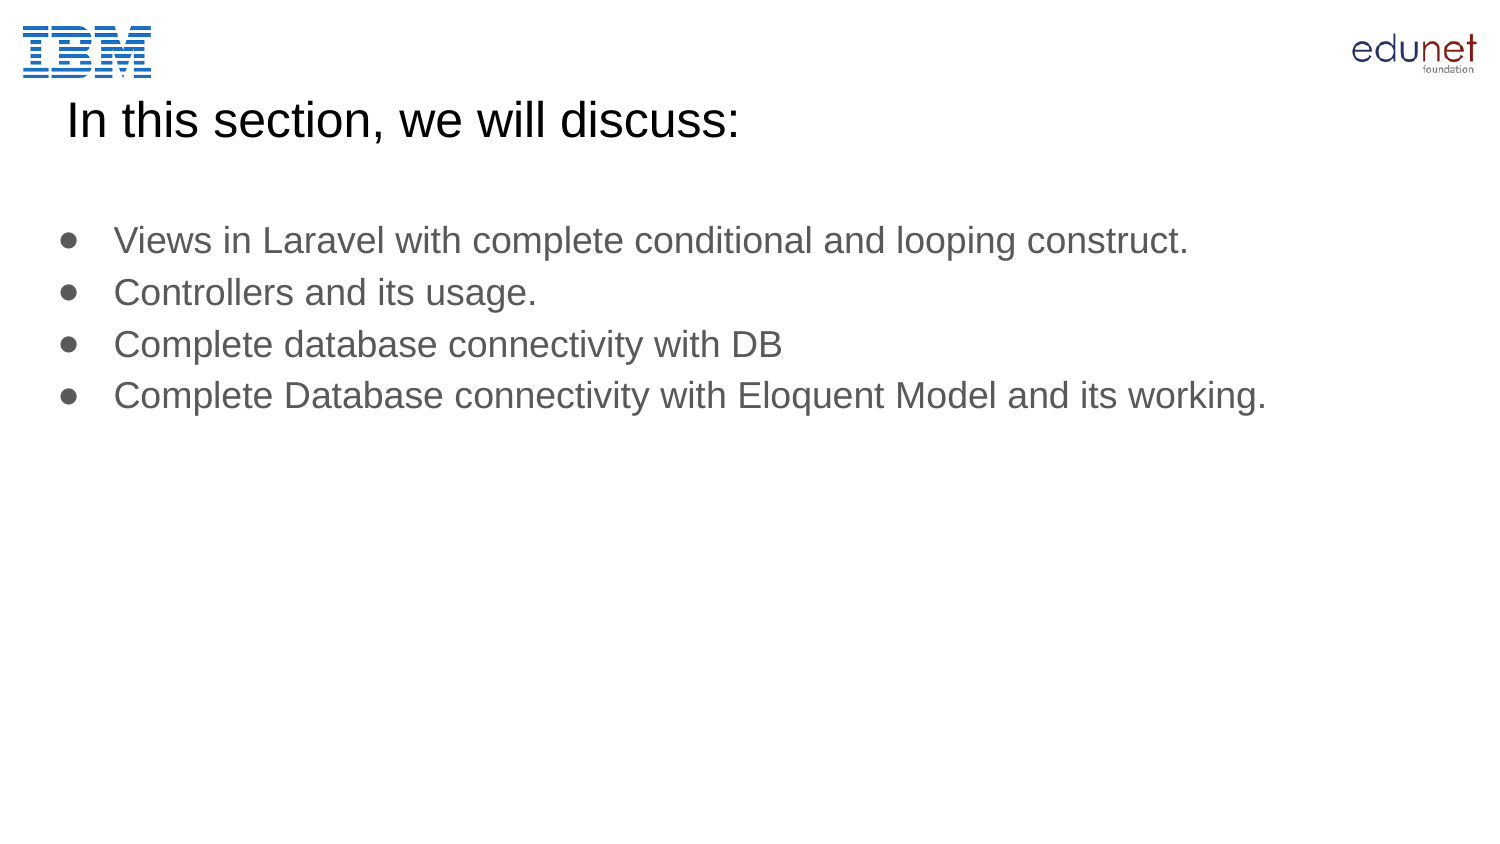

# In this section, we will discuss:
Views in Laravel with complete conditional and looping construct.
Controllers and its usage.
Complete database connectivity with DB
Complete Database connectivity with Eloquent Model and its working.